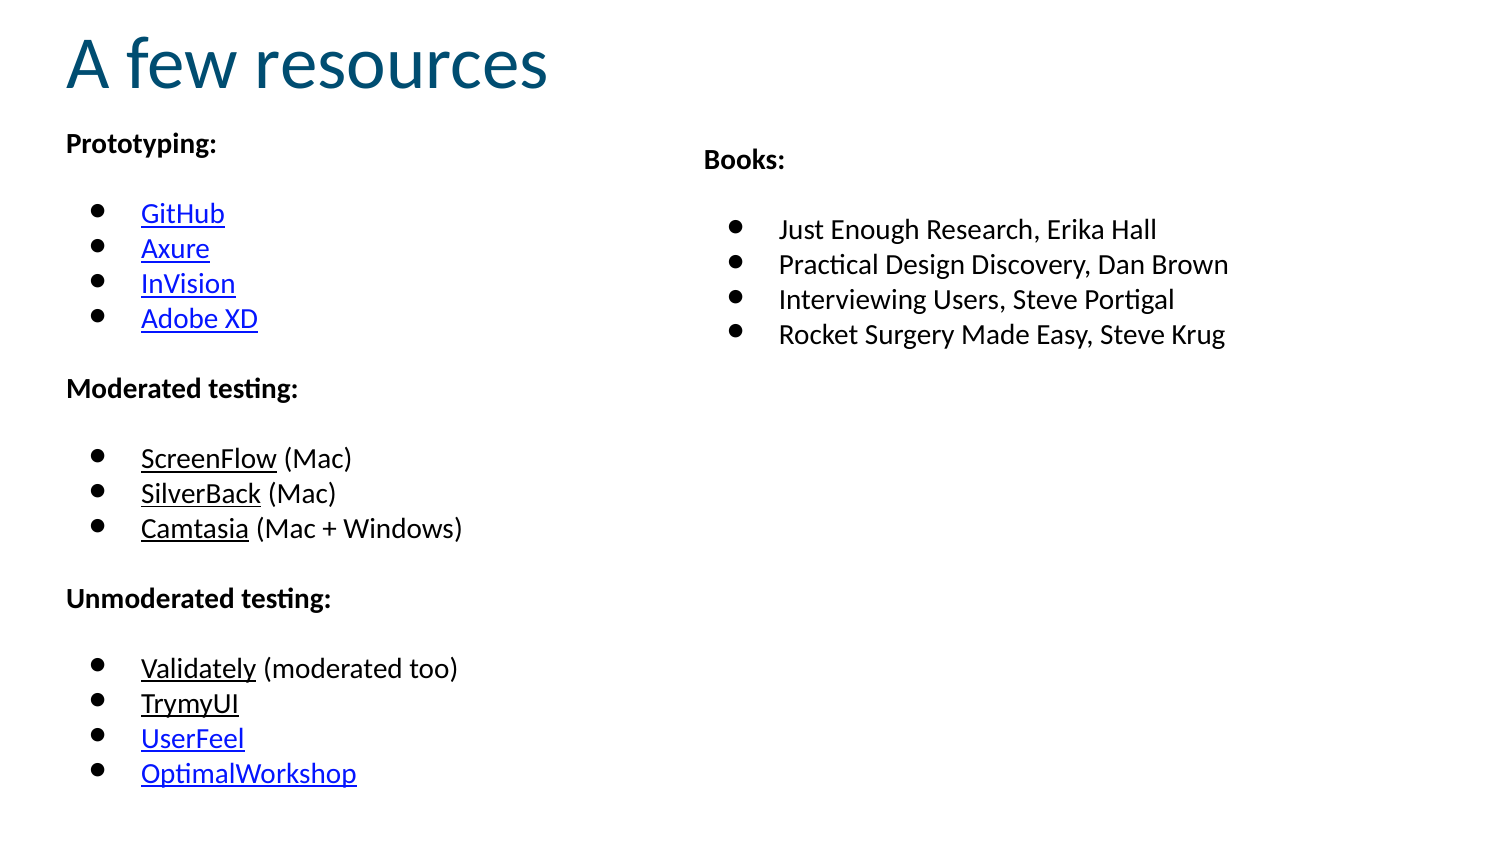

# A few resources
Prototyping:

GitHub
Axure
InVision
Adobe XD

Moderated testing:

ScreenFlow (Mac)
SilverBack (Mac)
Camtasia (Mac + Windows)

Unmoderated testing:

Validately (moderated too)
TrymyUI
UserFeel
OptimalWorkshop

Books:

Just Enough Research, Erika Hall
Practical Design Discovery, Dan Brown
Interviewing Users, Steve Portigal
Rocket Surgery Made Easy, Steve Krug